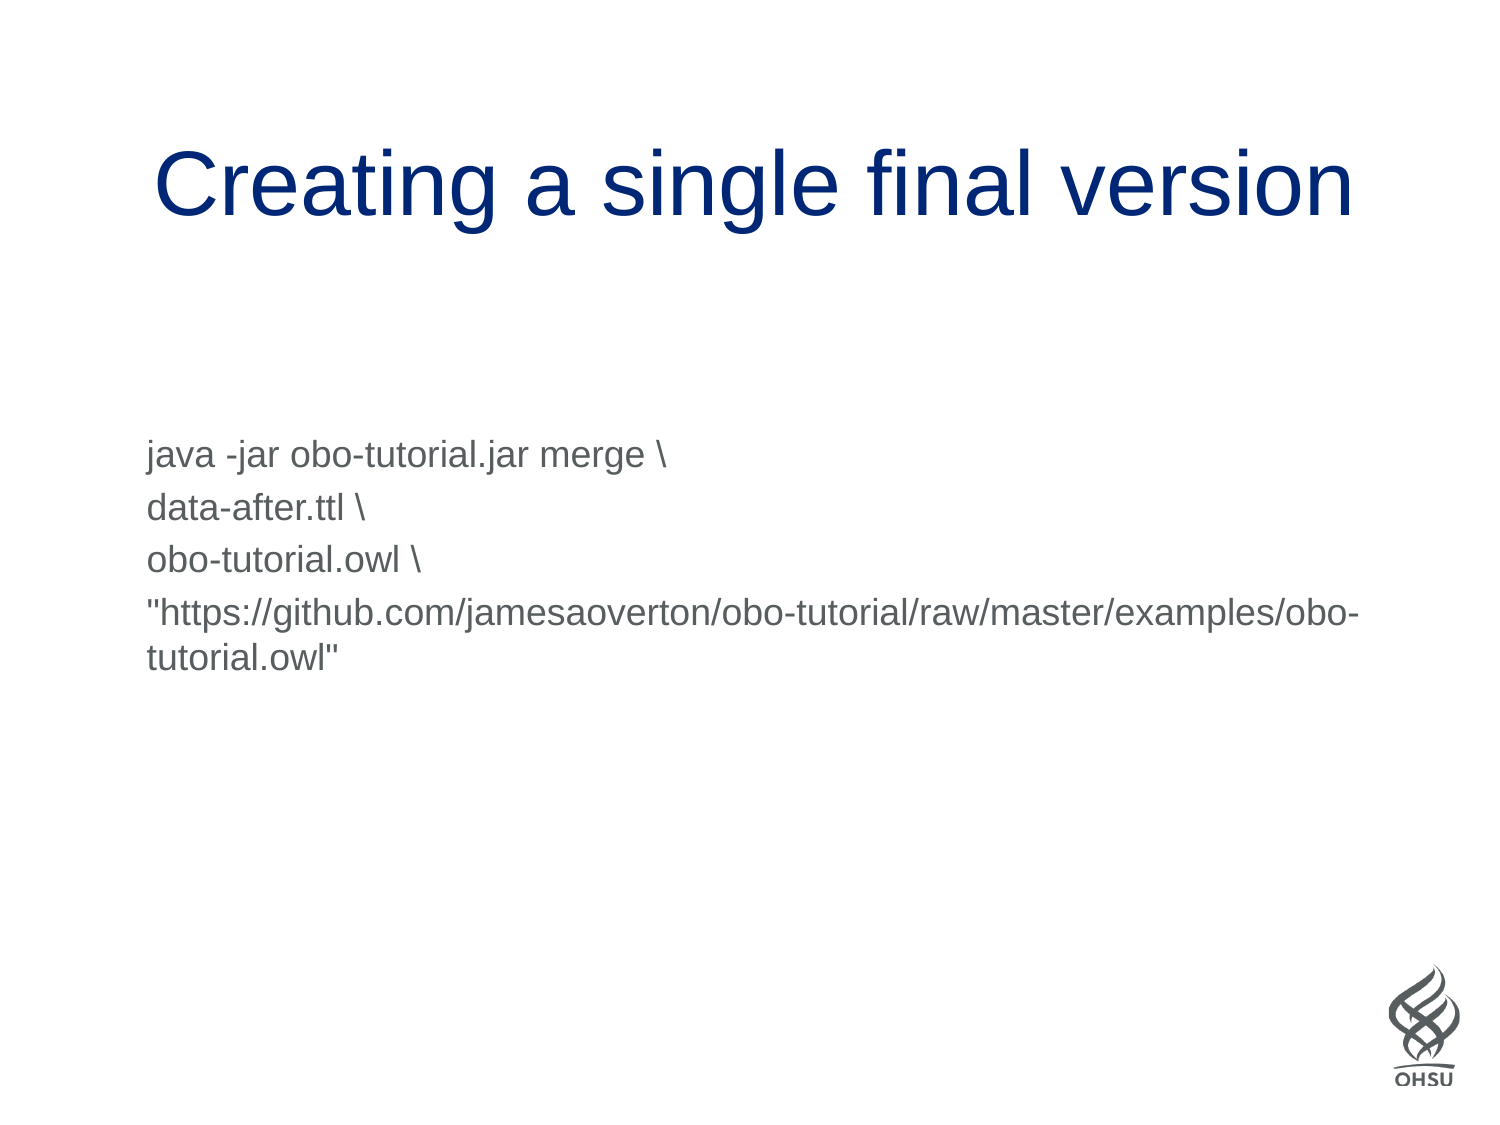

# Creating a single final version
java -jar obo-tutorial.jar merge \
data-after.ttl \
obo-tutorial.owl \
"https://github.com/jamesaoverton/obo-tutorial/raw/master/examples/obo-tutorial.owl"